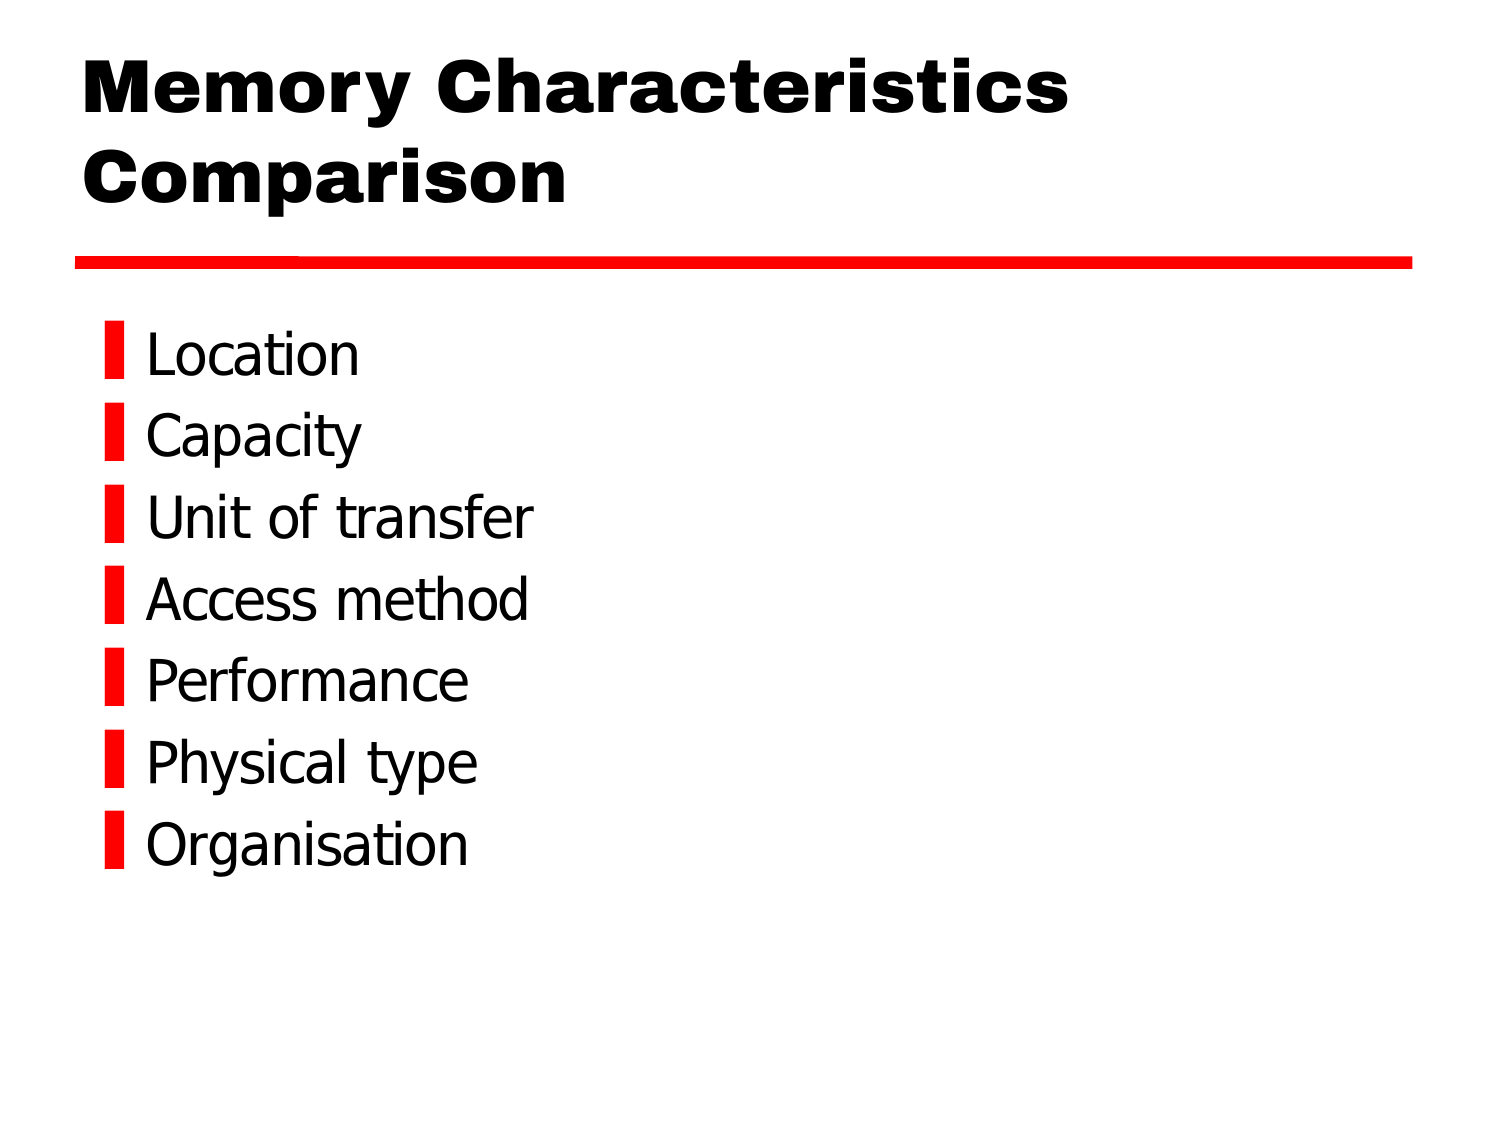

# Memory Characteristics Comparison
Location
Capacity
Unit of transfer
Access method
Performance
Physical type
Organisation